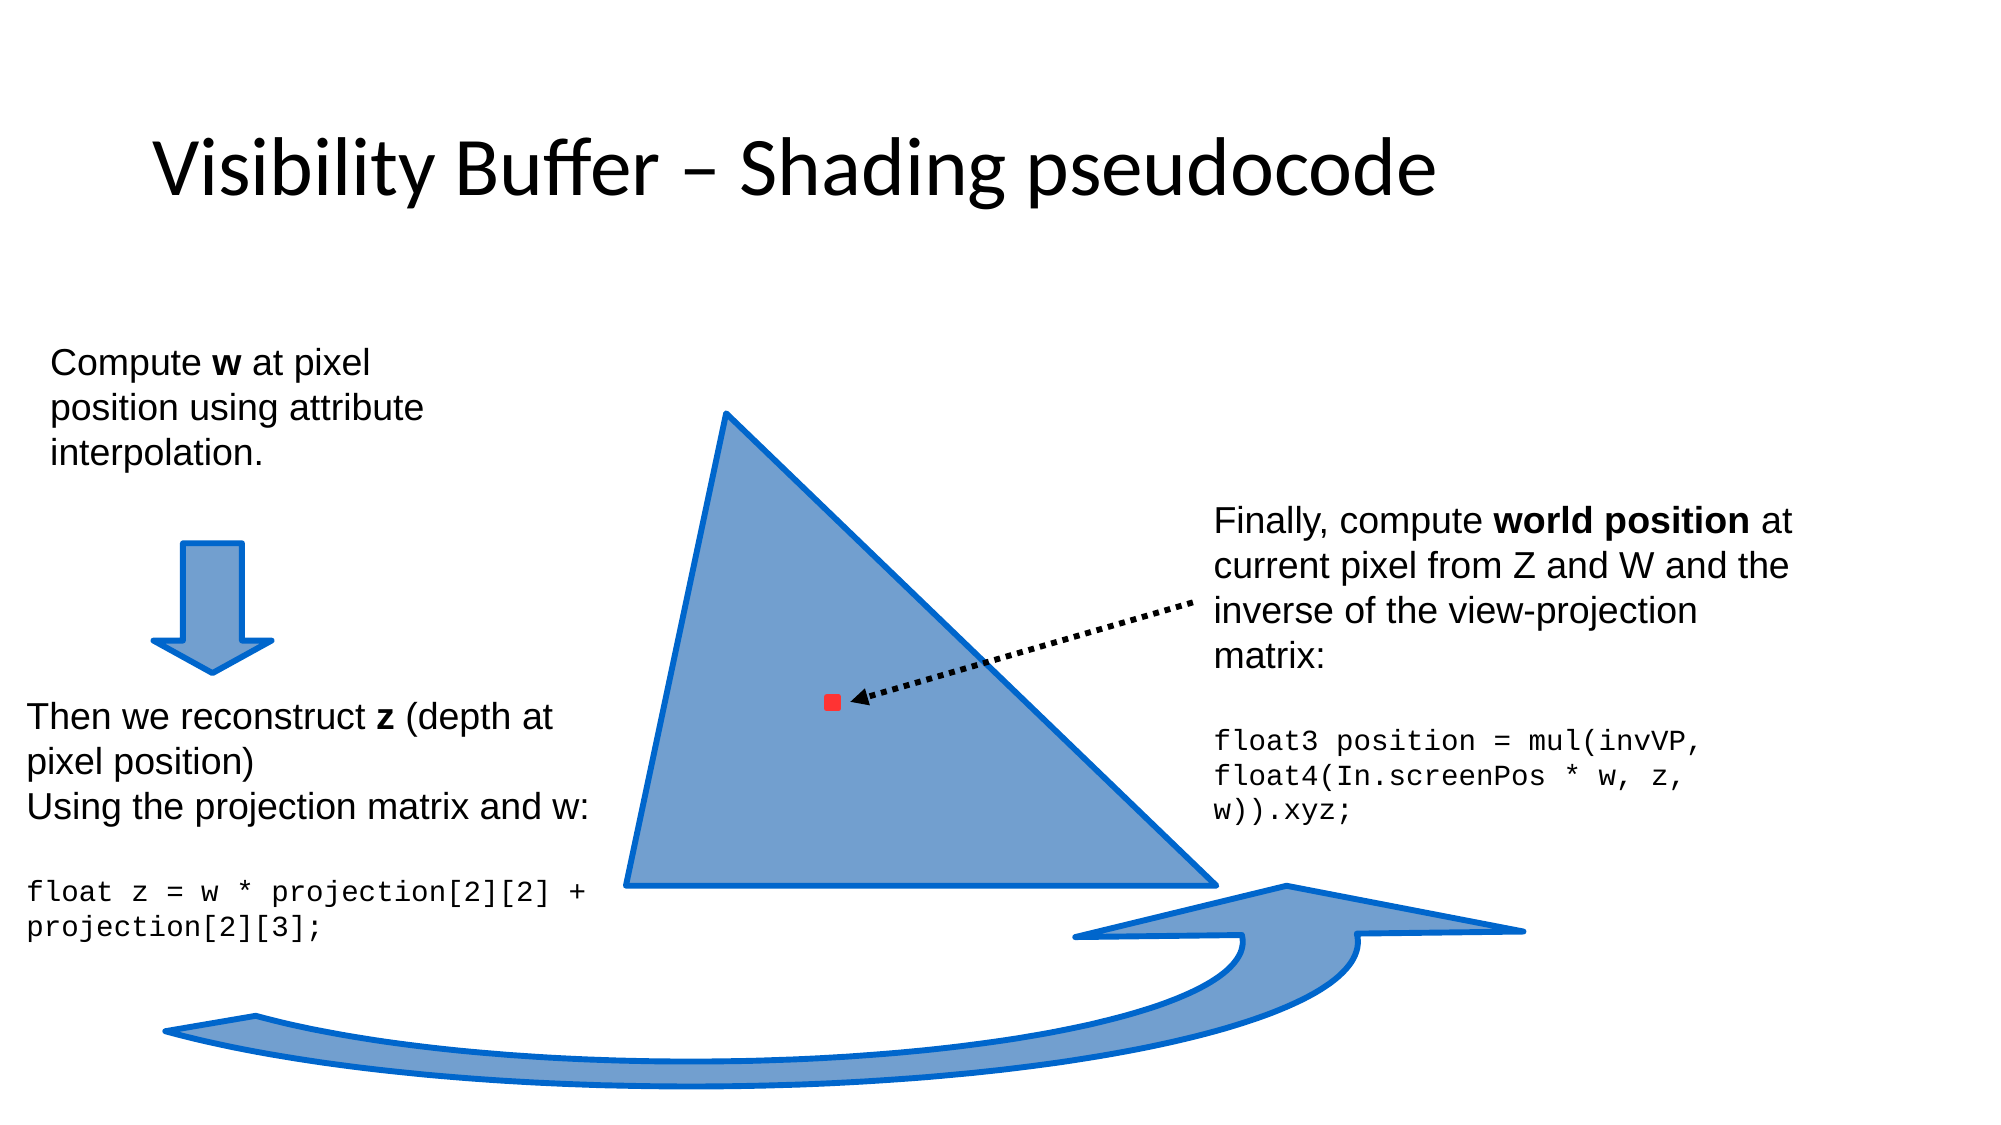

Visibility Buffer – Shading pseudocode
Compute w at pixel position using attribute interpolation.

Finally, compute world position at current pixel from Z and W and the inverse of the view-projection matrix:

float3 position = mul(invVP, float4(In.screenPos * w, z, w)).xyz;

Then we reconstruct z (depth at pixel position)
Using the projection matrix and w:

float z = w * projection[2][2] + projection[2][3];